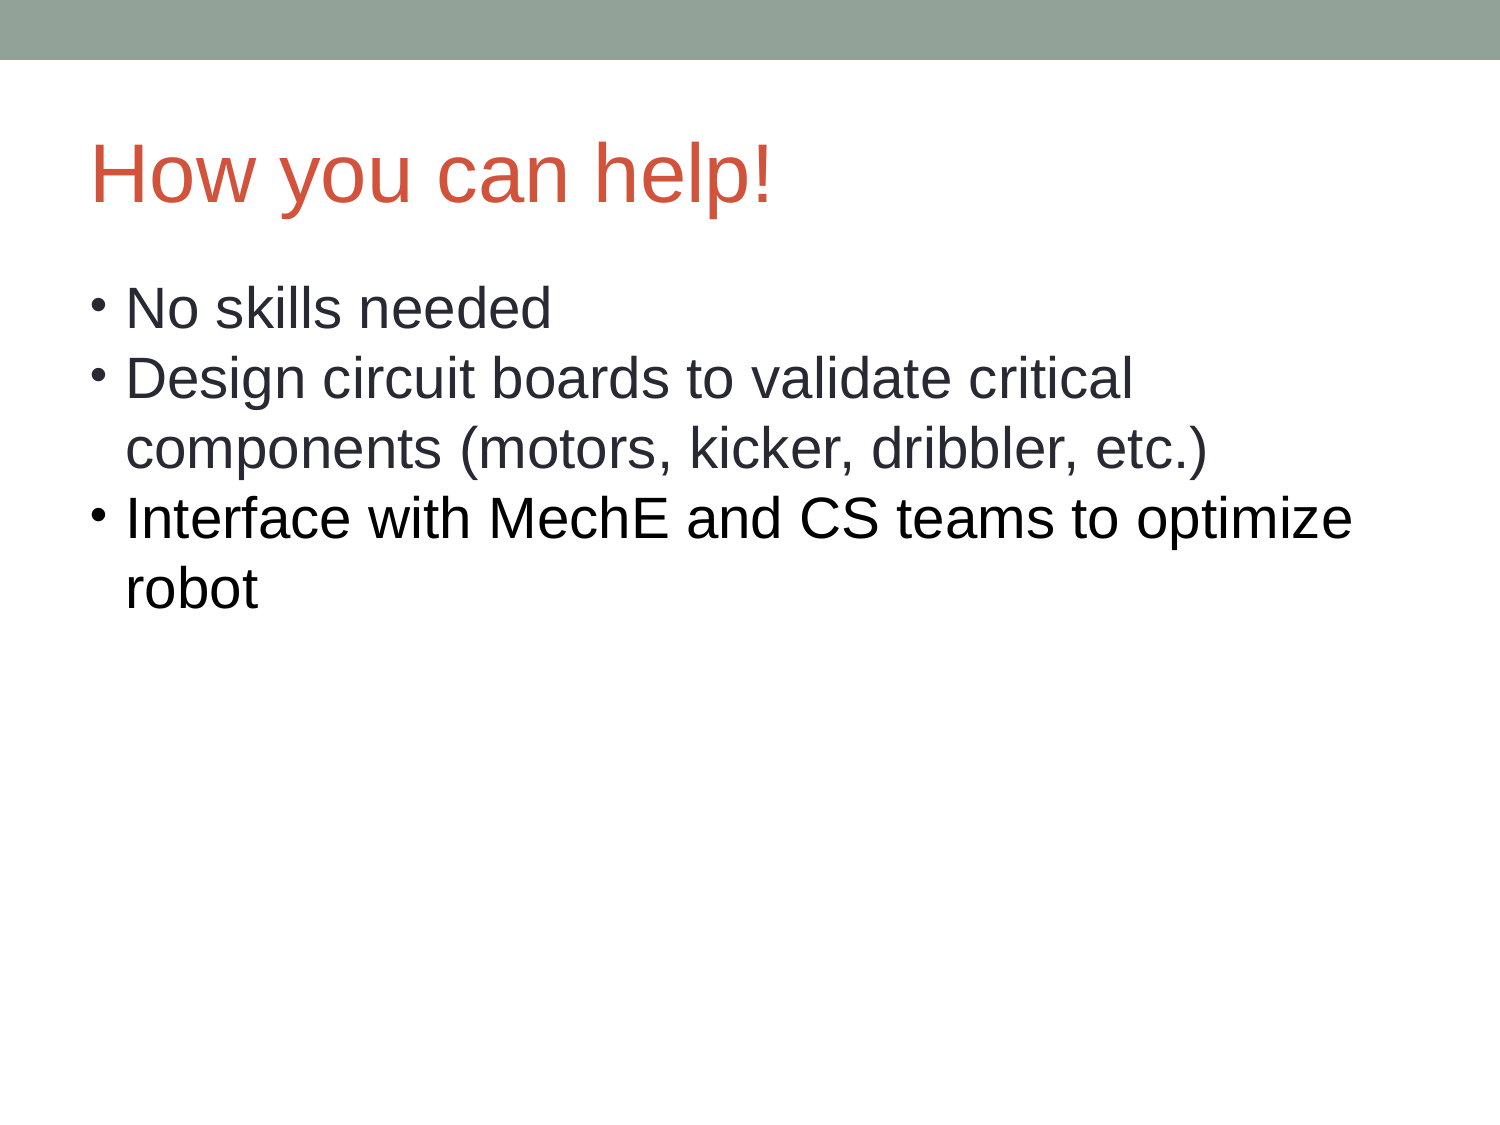

How you can help!
No skills needed
Design circuit boards to validate critical components (motors, kicker, dribbler, etc.)
Interface with MechE and CS teams to optimize robot